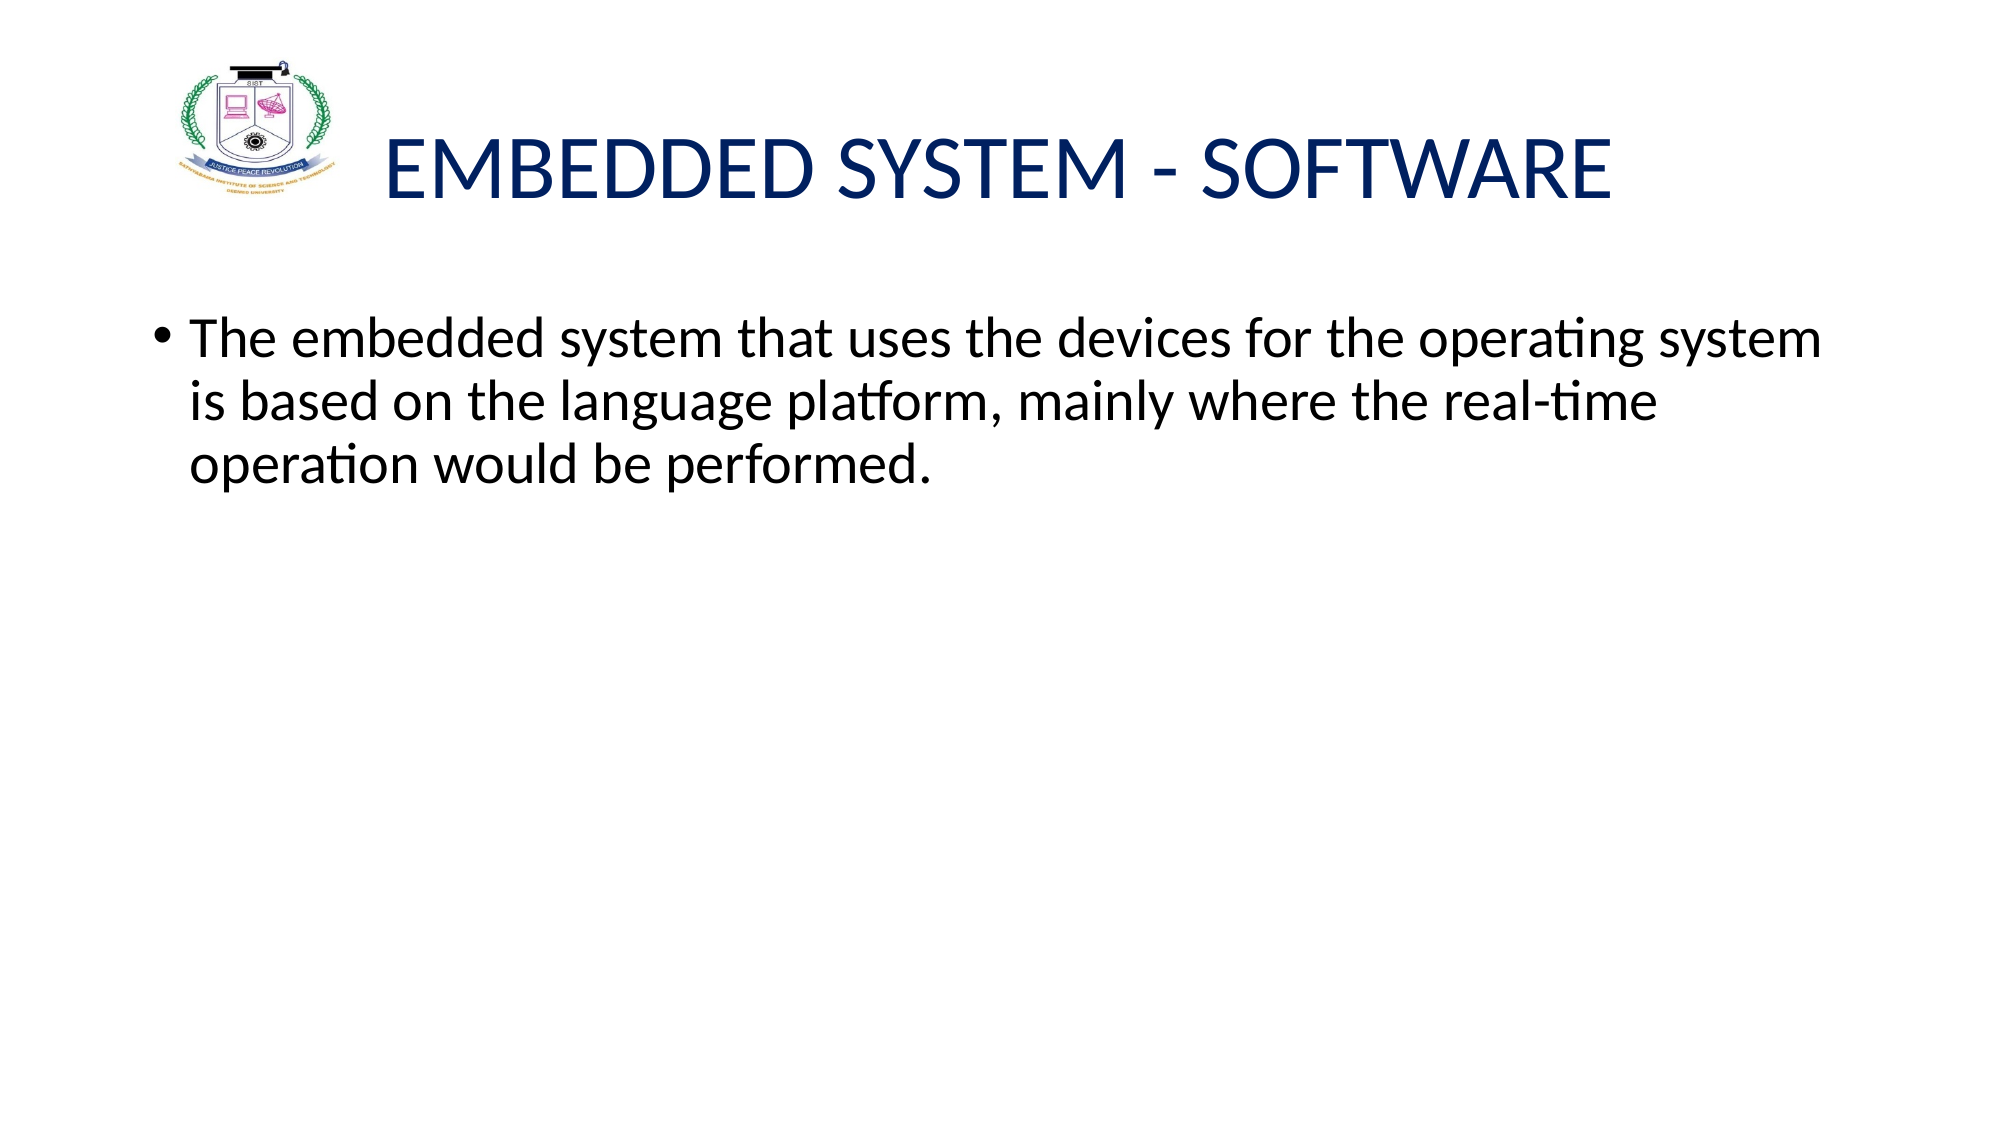

# Embedded system - Software
The embedded system that uses the devices for the operating system is based on the language platform, mainly where the real-time operation would be performed.